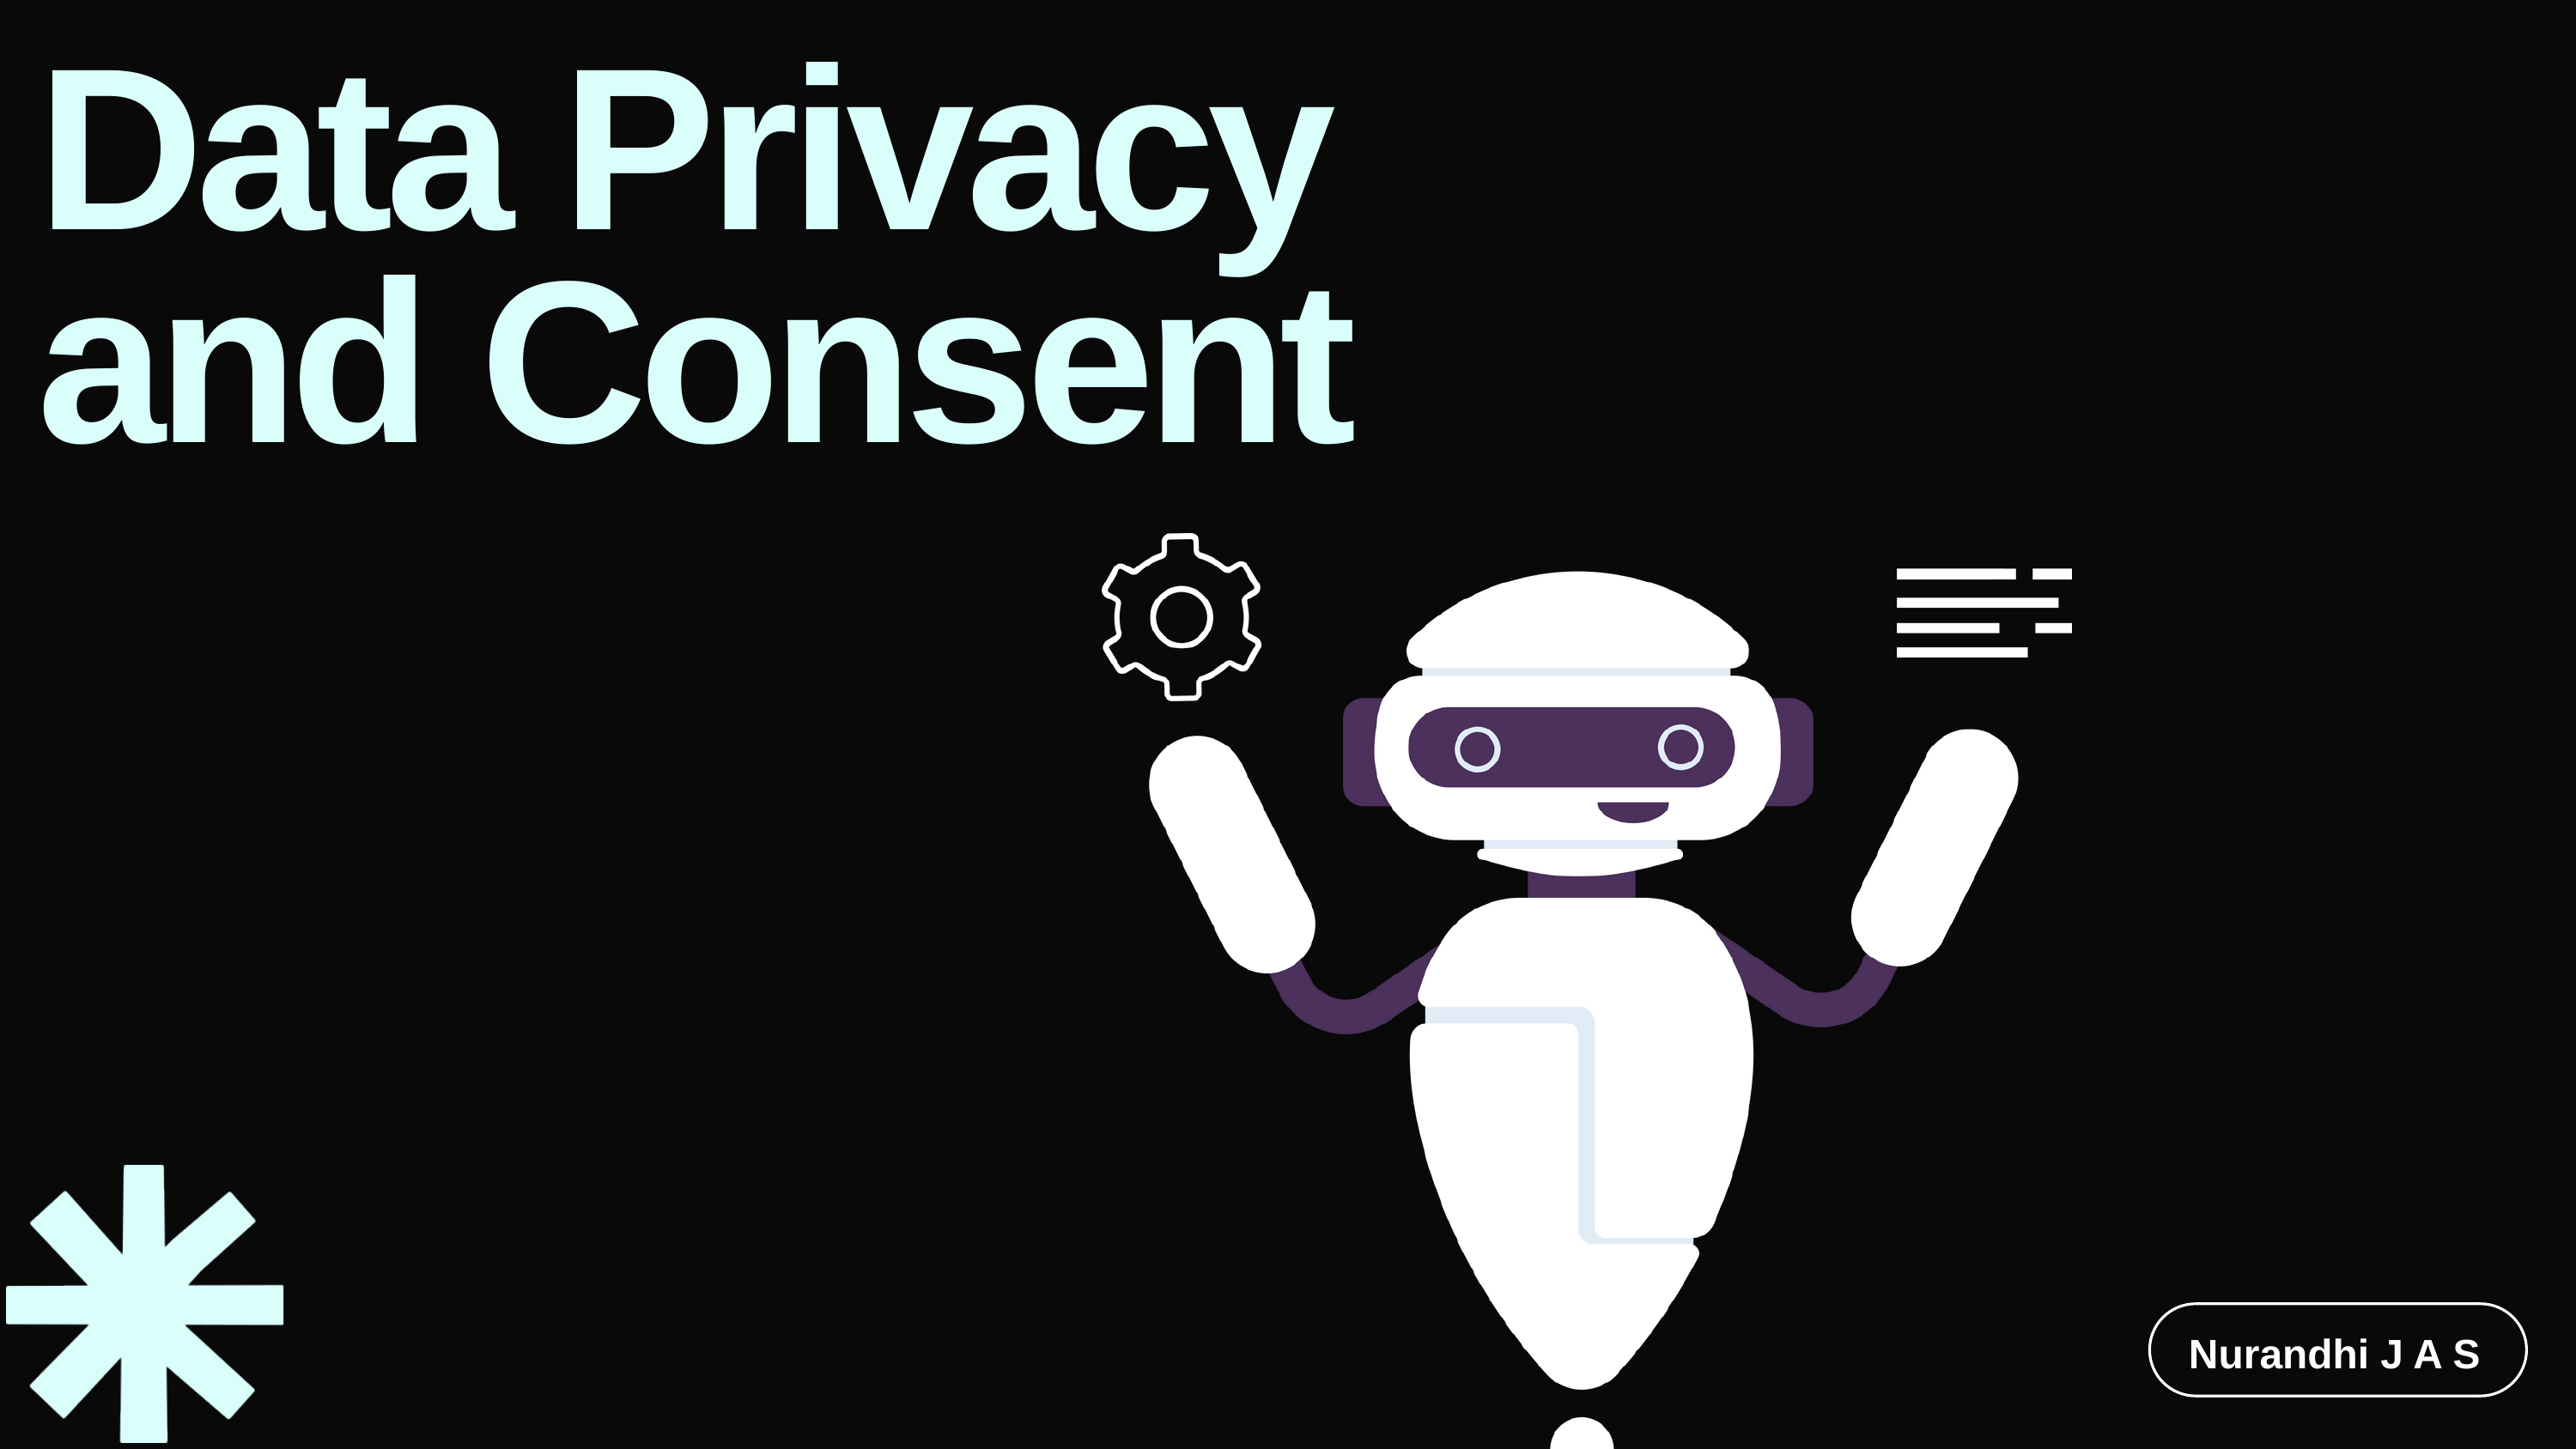

Data Privacy and Consent

 Nurandhi J A S